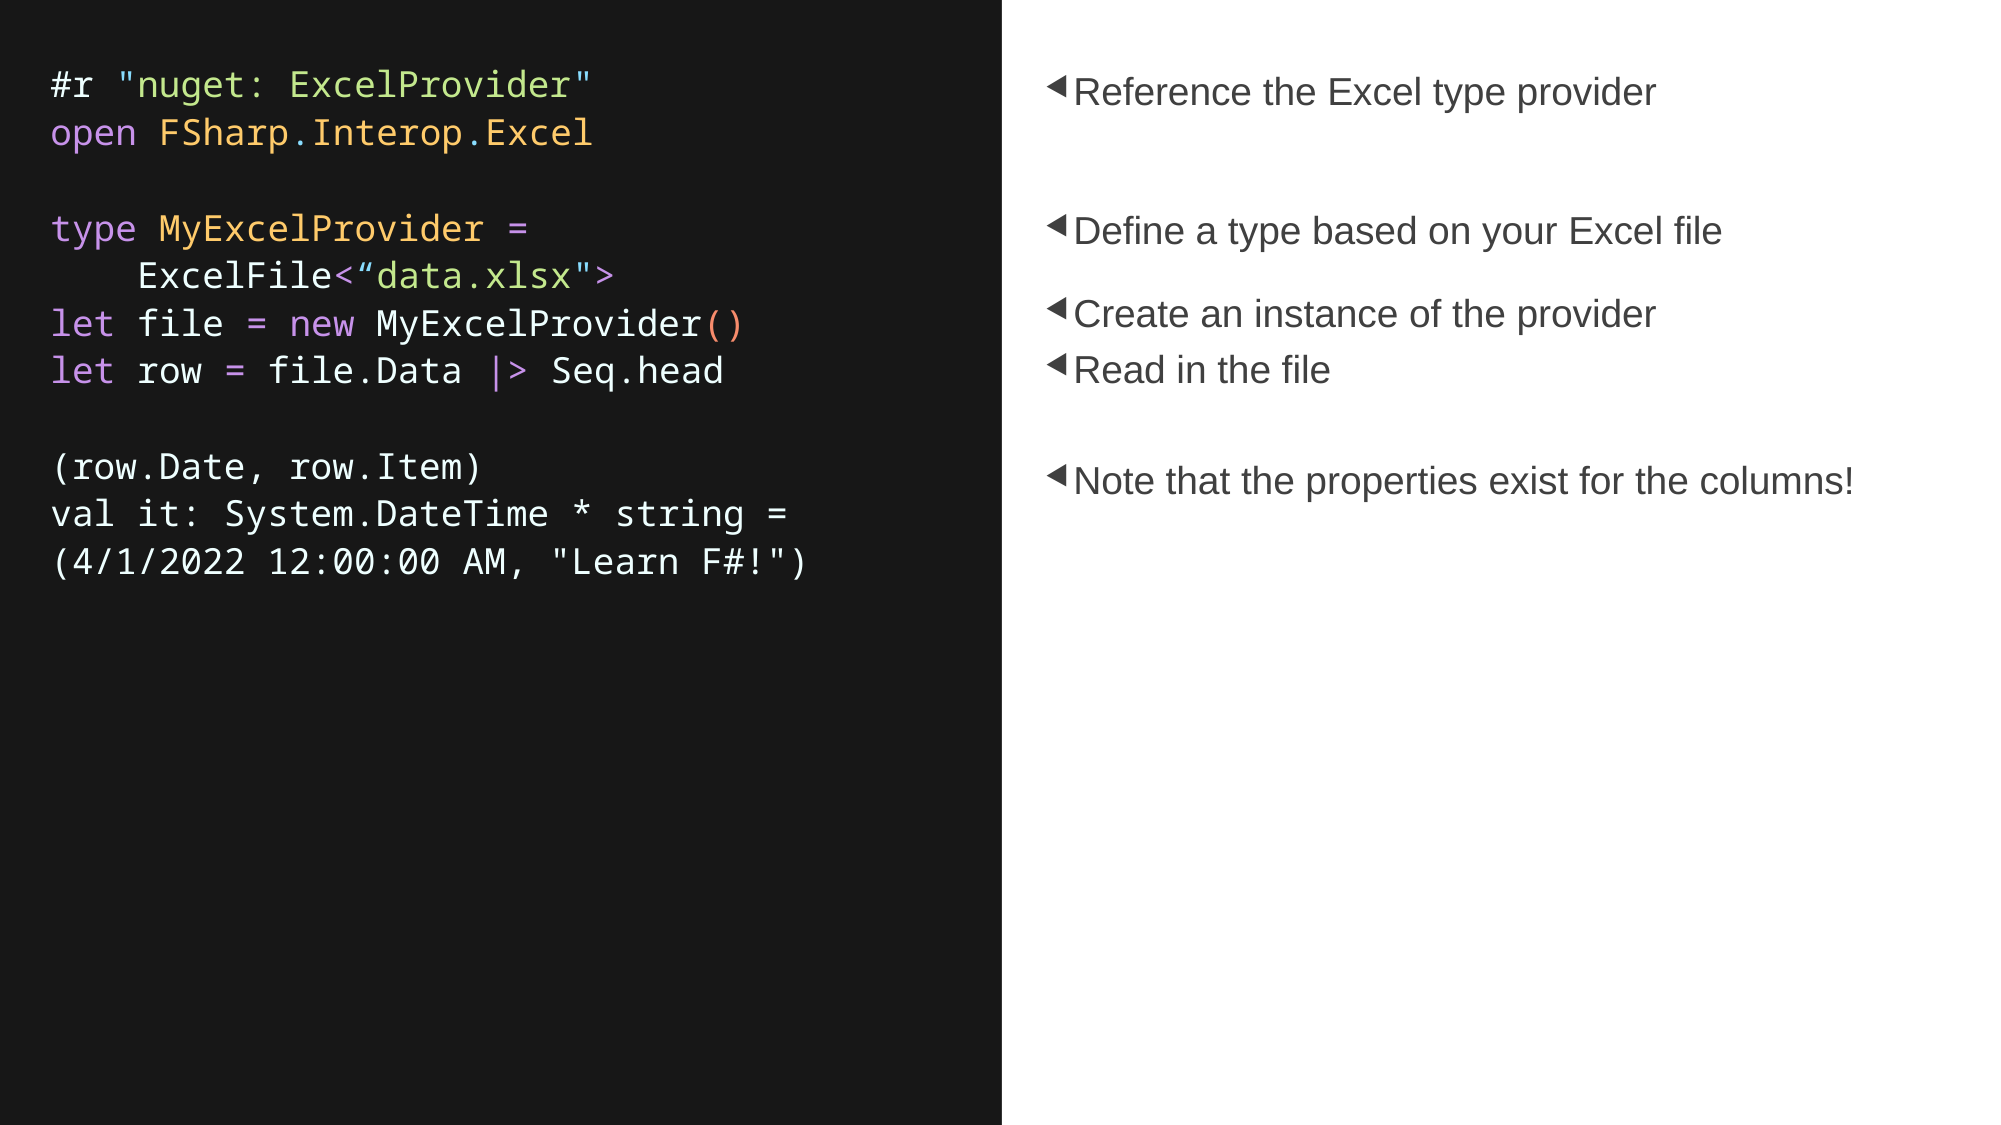

#r "nuget: ExcelProvider"
open FSharp.Interop.Excel
type MyExcelProvider =
    ExcelFile<“data.xlsx">
let file = new MyExcelProvider()
let row = file.Data |> Seq.head

(row.Date, row.Item)
val it: System.DateTime * string = (4/1/2022 12:00:00 AM, "Learn F#!")
Reference the Excel type provider

Define a type based on your Excel file

Create an instance of the provider
Read in the file

Note that the properties exist for the columns!